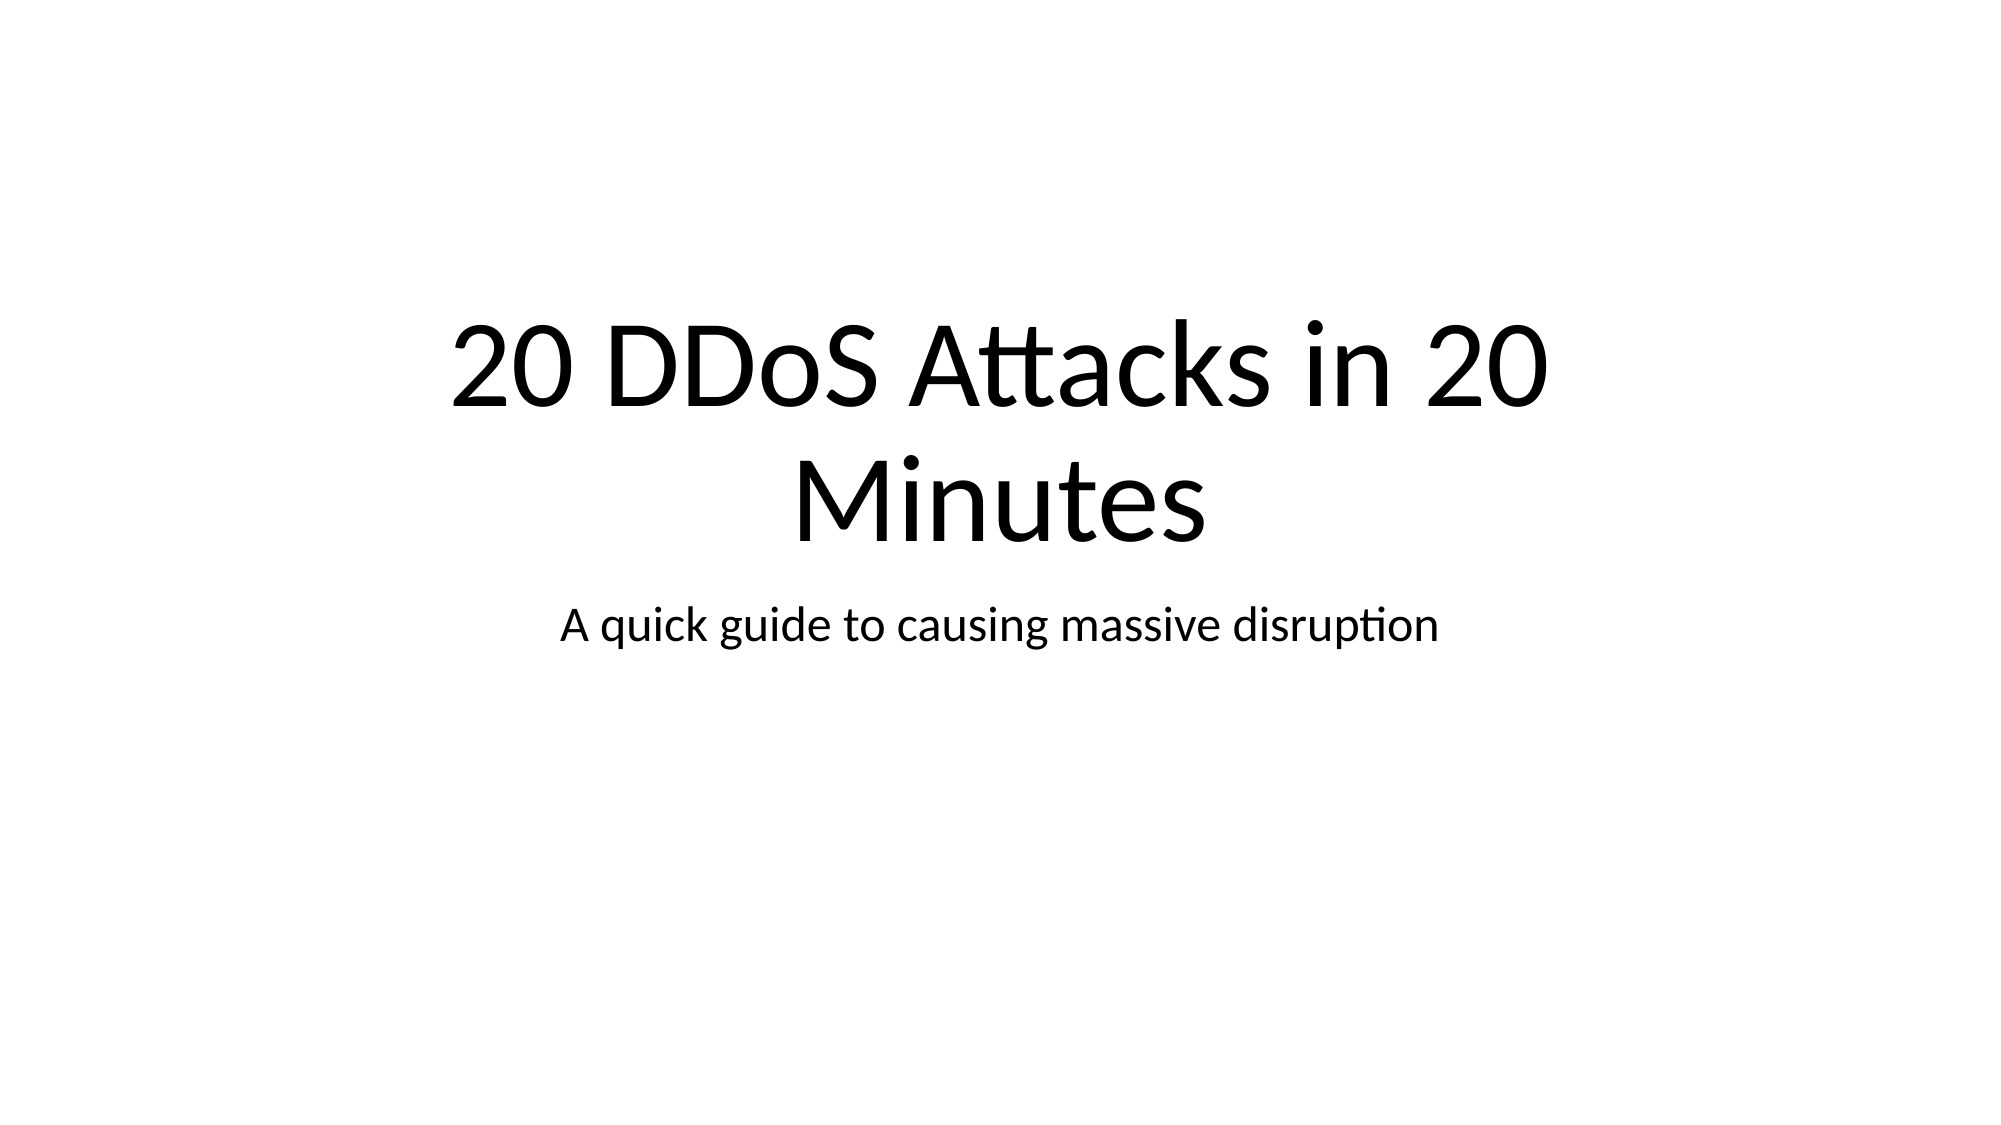

# 20 DDoS Attacks in 20 Minutes
A quick guide to causing massive disruption